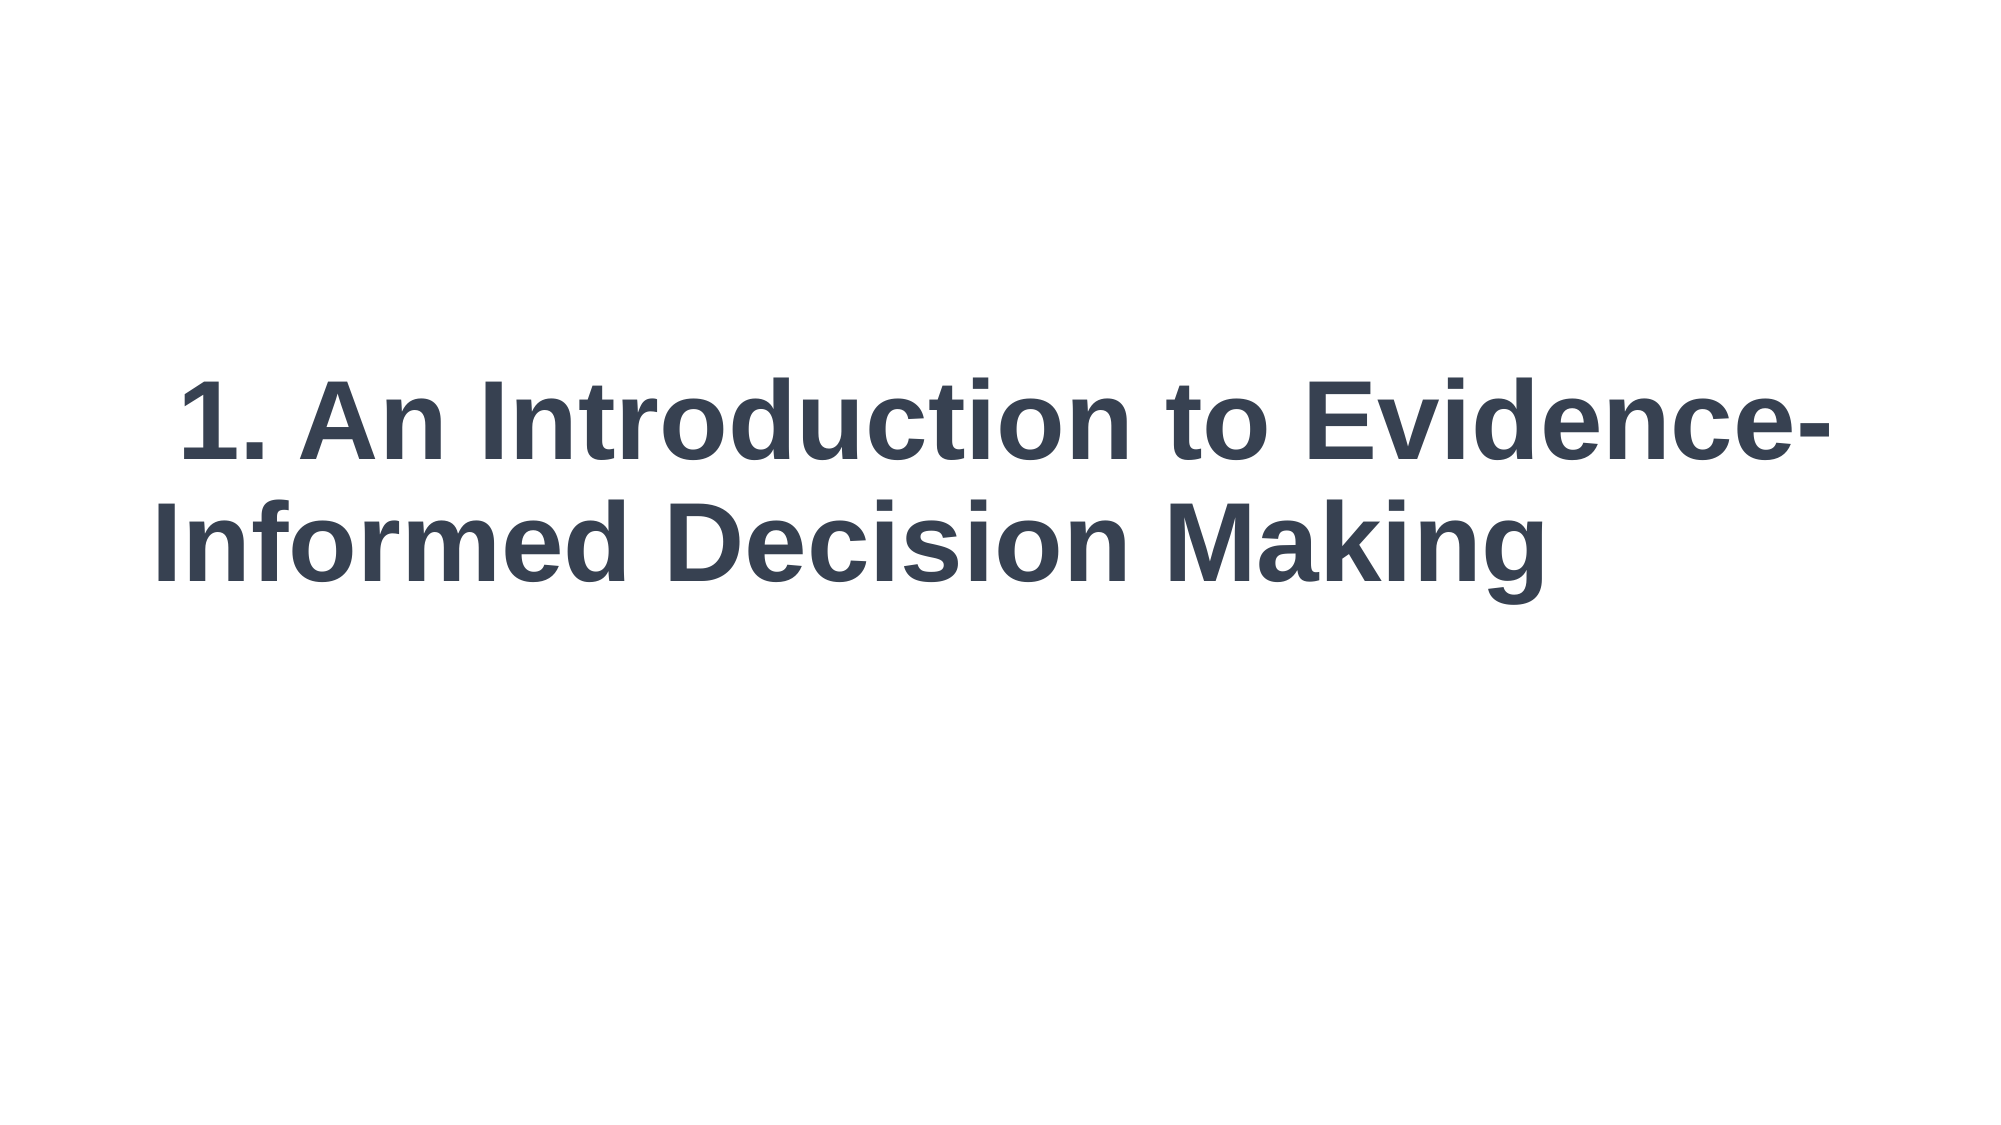

# 1. An Introduction to Evidence- Informed Decision Making